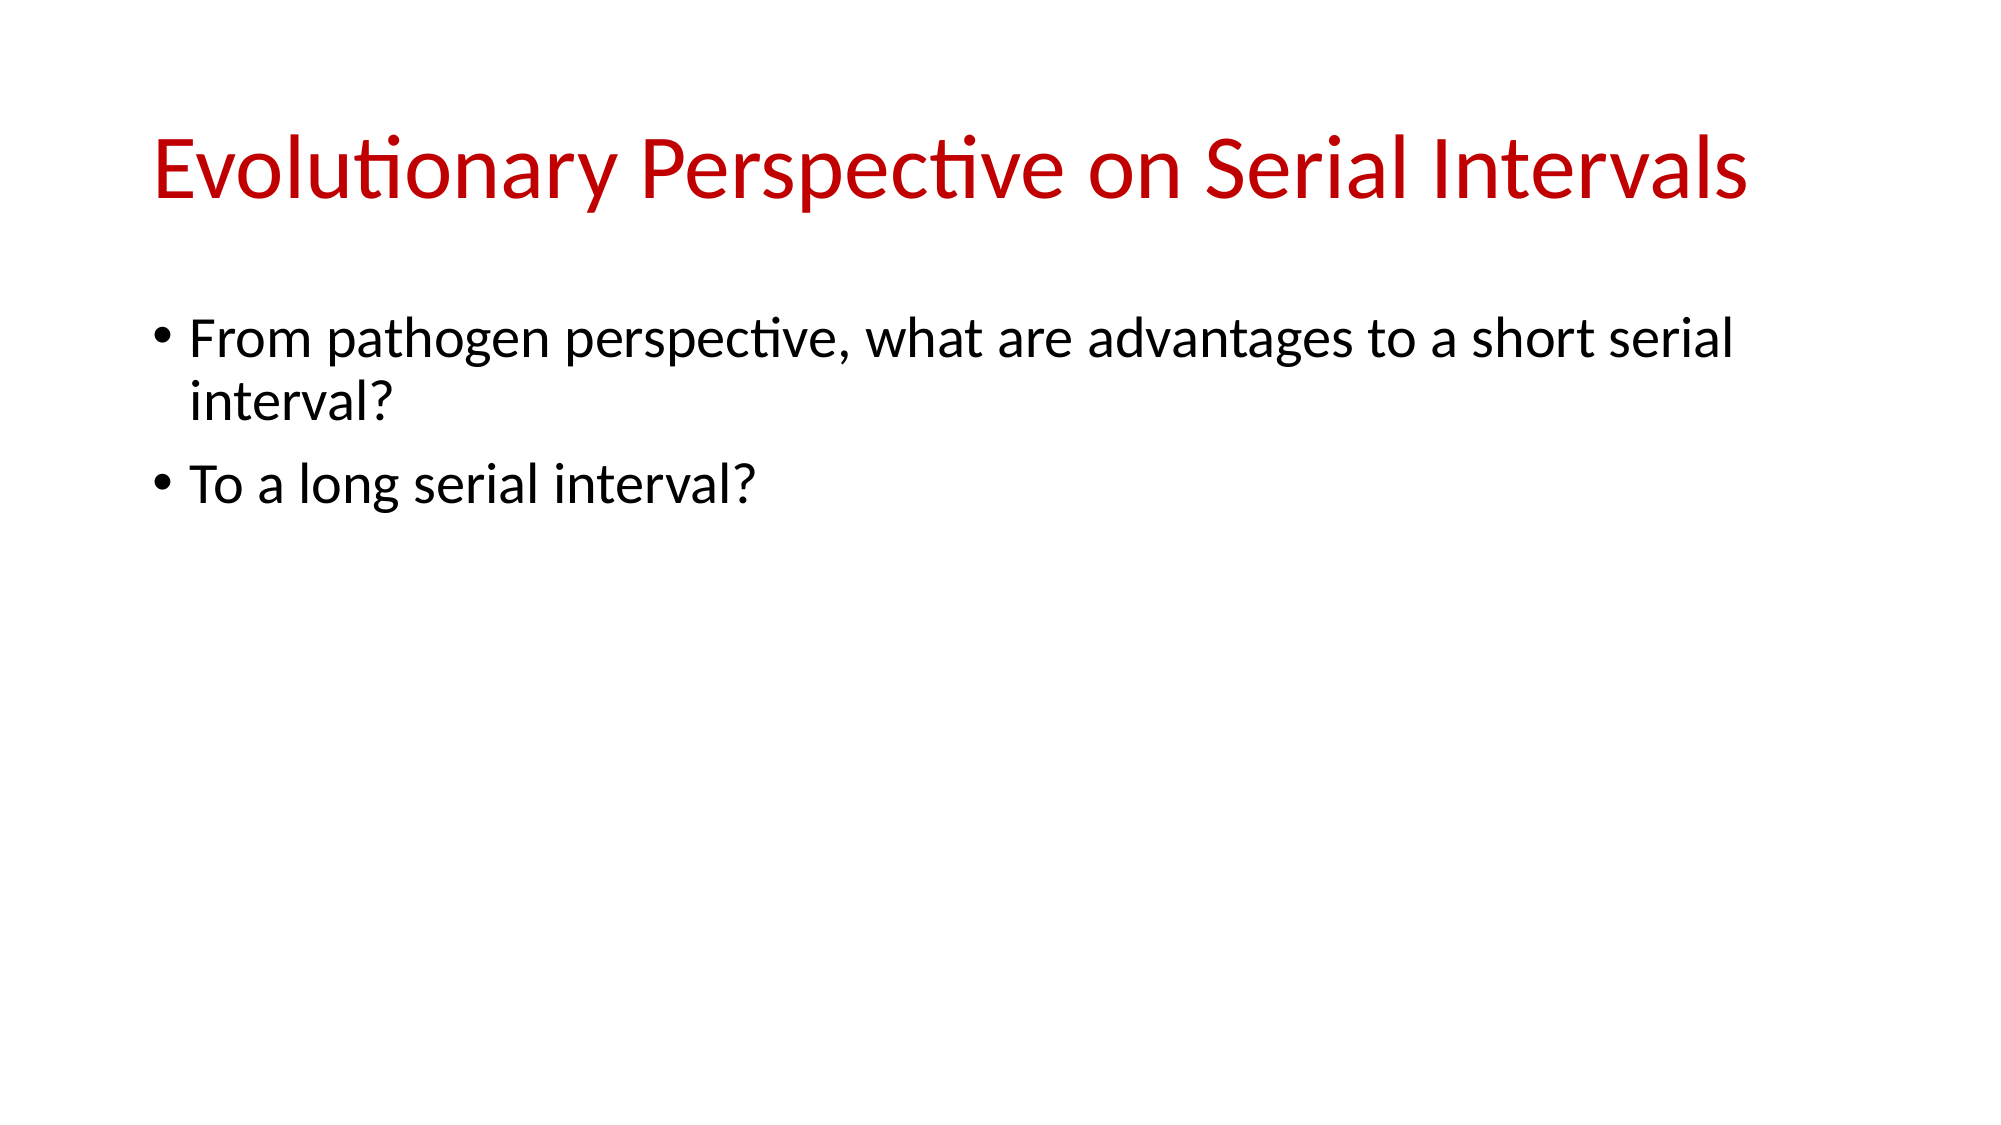

# Evolutionary Perspective on Serial Intervals
From pathogen perspective, what are advantages to a short serial interval?
To a long serial interval?